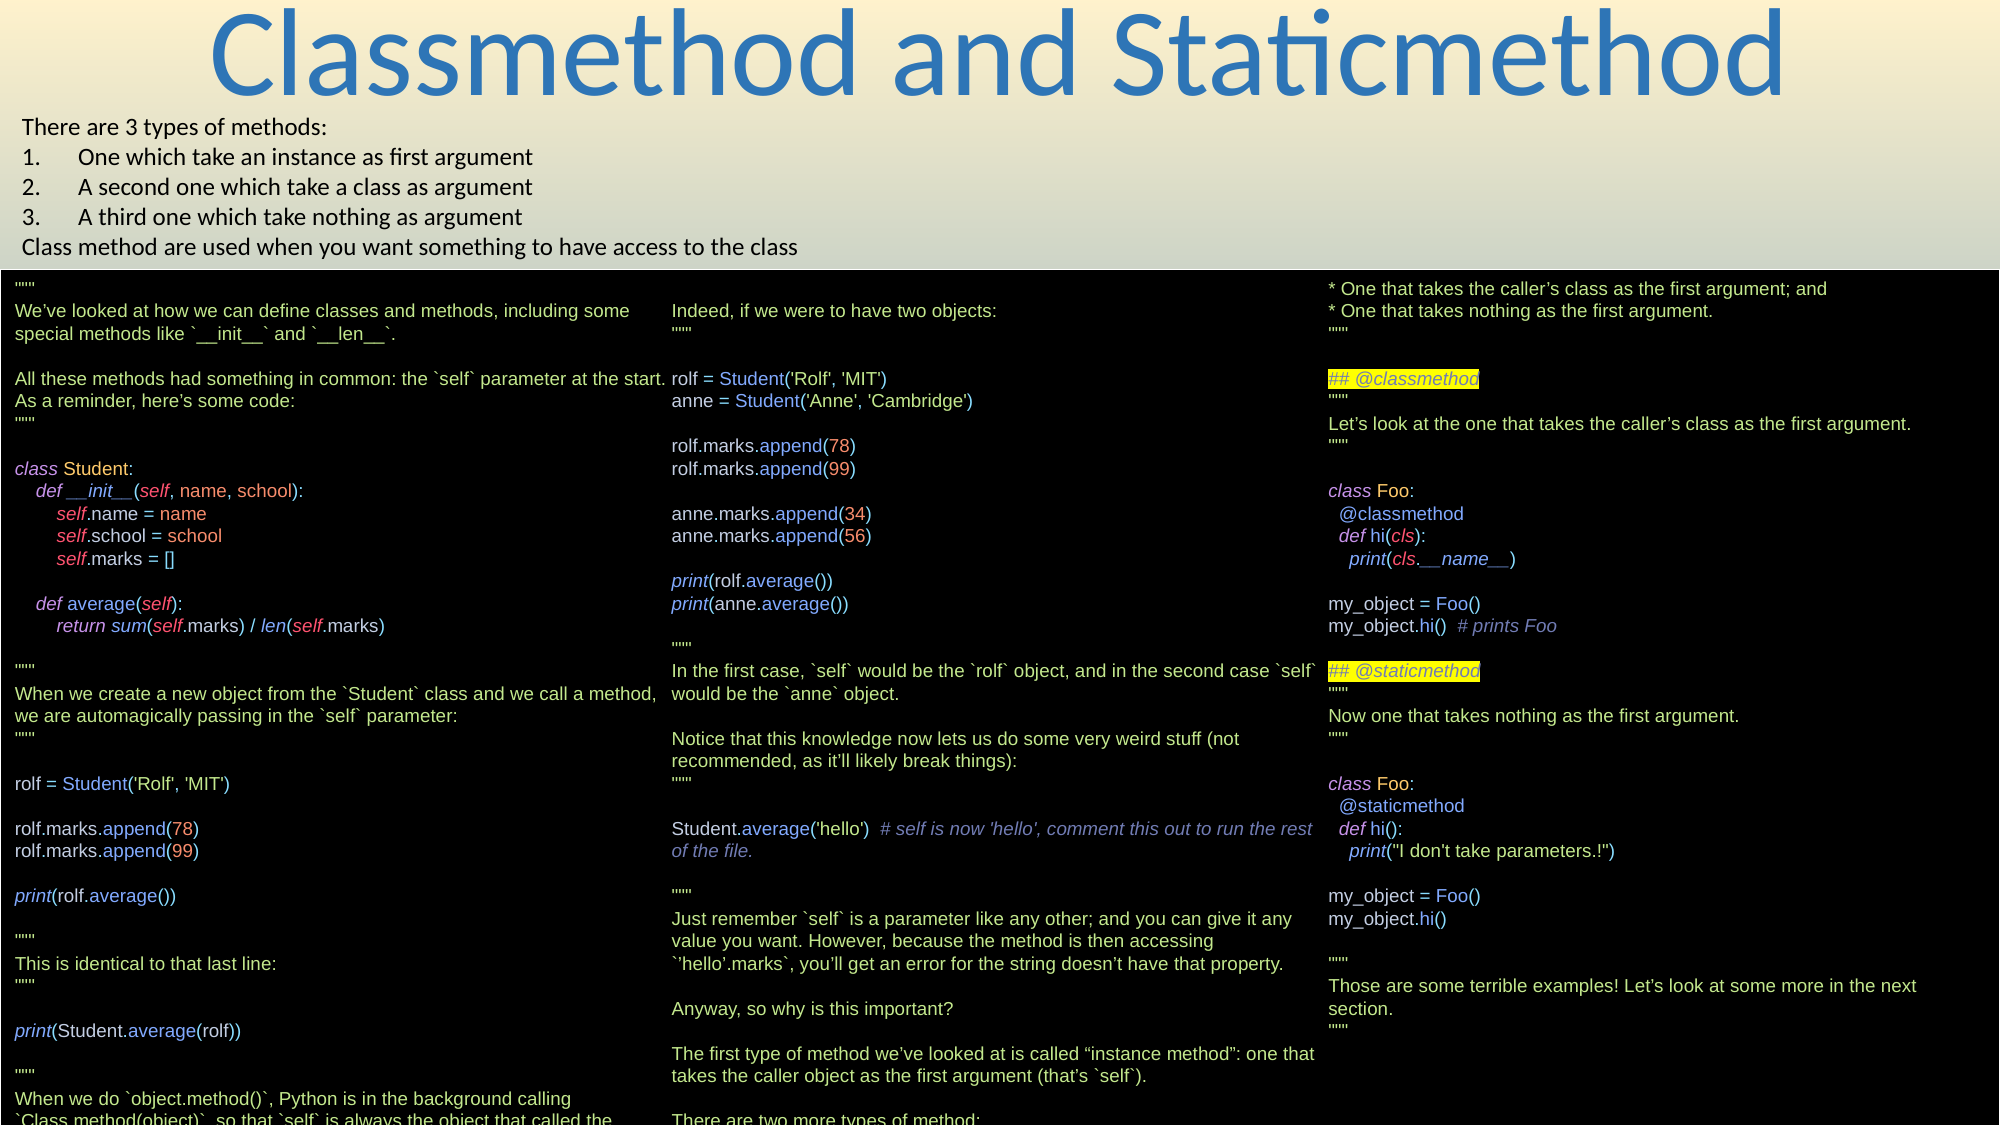

# Classmethod and Staticmethod
There are 3 types of methods:
One which take an instance as first argument
A second one which take a class as argument
A third one which take nothing as argument
Class method are used when you want something to have access to the class

"""
We’ve looked at how we can define classes and methods, including some special methods like `__init__` and `__len__`.
All these methods had something in common: the `self` parameter at the start. As a reminder, here’s some code:
"""
class Student:
    def __init__(self, name, school):
        self.name = name
        self.school = school
        self.marks = []
    def average(self):
        return sum(self.marks) / len(self.marks)
"""
When we create a new object from the `Student` class and we call a method, we are automagically passing in the `self` parameter:
"""
rolf = Student('Rolf', 'MIT')
rolf.marks.append(78)
rolf.marks.append(99)
print(rolf.average())
"""
This is identical to that last line:
"""
print(Student.average(rolf))
"""
When we do `object.method()`, Python is in the background calling `Class.method(object)`, so that `self` is always the object that called the method.
Indeed, if we were to have two objects:
"""
rolf = Student('Rolf', 'MIT')
anne = Student('Anne', 'Cambridge')
rolf.marks.append(78)
rolf.marks.append(99)
anne.marks.append(34)
anne.marks.append(56)
print(rolf.average())
print(anne.average())
"""
In the first case, `self` would be the `rolf` object, and in the second case `self` would be the `anne` object.
Notice that this knowledge now lets us do some very weird stuff (not recommended, as it’ll likely break things):
"""
Student.average('hello')  # self is now 'hello', comment this out to run the rest of the file.
"""
Just remember `self` is a parameter like any other; and you can give it any value you want. However, because the method is then accessing `’hello’.marks`, you’ll get an error for the string doesn’t have that property.
Anyway, so why is this important?
The first type of method we’ve looked at is called “instance method”: one that takes the caller object as the first argument (that’s `self`).
There are two more types of method:
* One that takes the caller’s class as the first argument; and
* One that takes nothing as the first argument.
"""
## @classmethod
"""
Let’s look at the one that takes the caller’s class as the first argument.
"""
class Foo:
  @classmethod
  def hi(cls):
    print(cls.__name__)
my_object = Foo()
my_object.hi()  # prints Foo
## @staticmethod
"""
Now one that takes nothing as the first argument.
"""
class Foo:
  @staticmethod
  def hi():
    print("I don't take parameters.!")
my_object = Foo()
my_object.hi()
"""
Those are some terrible examples! Let’s look at some more in the next section.
"""

339